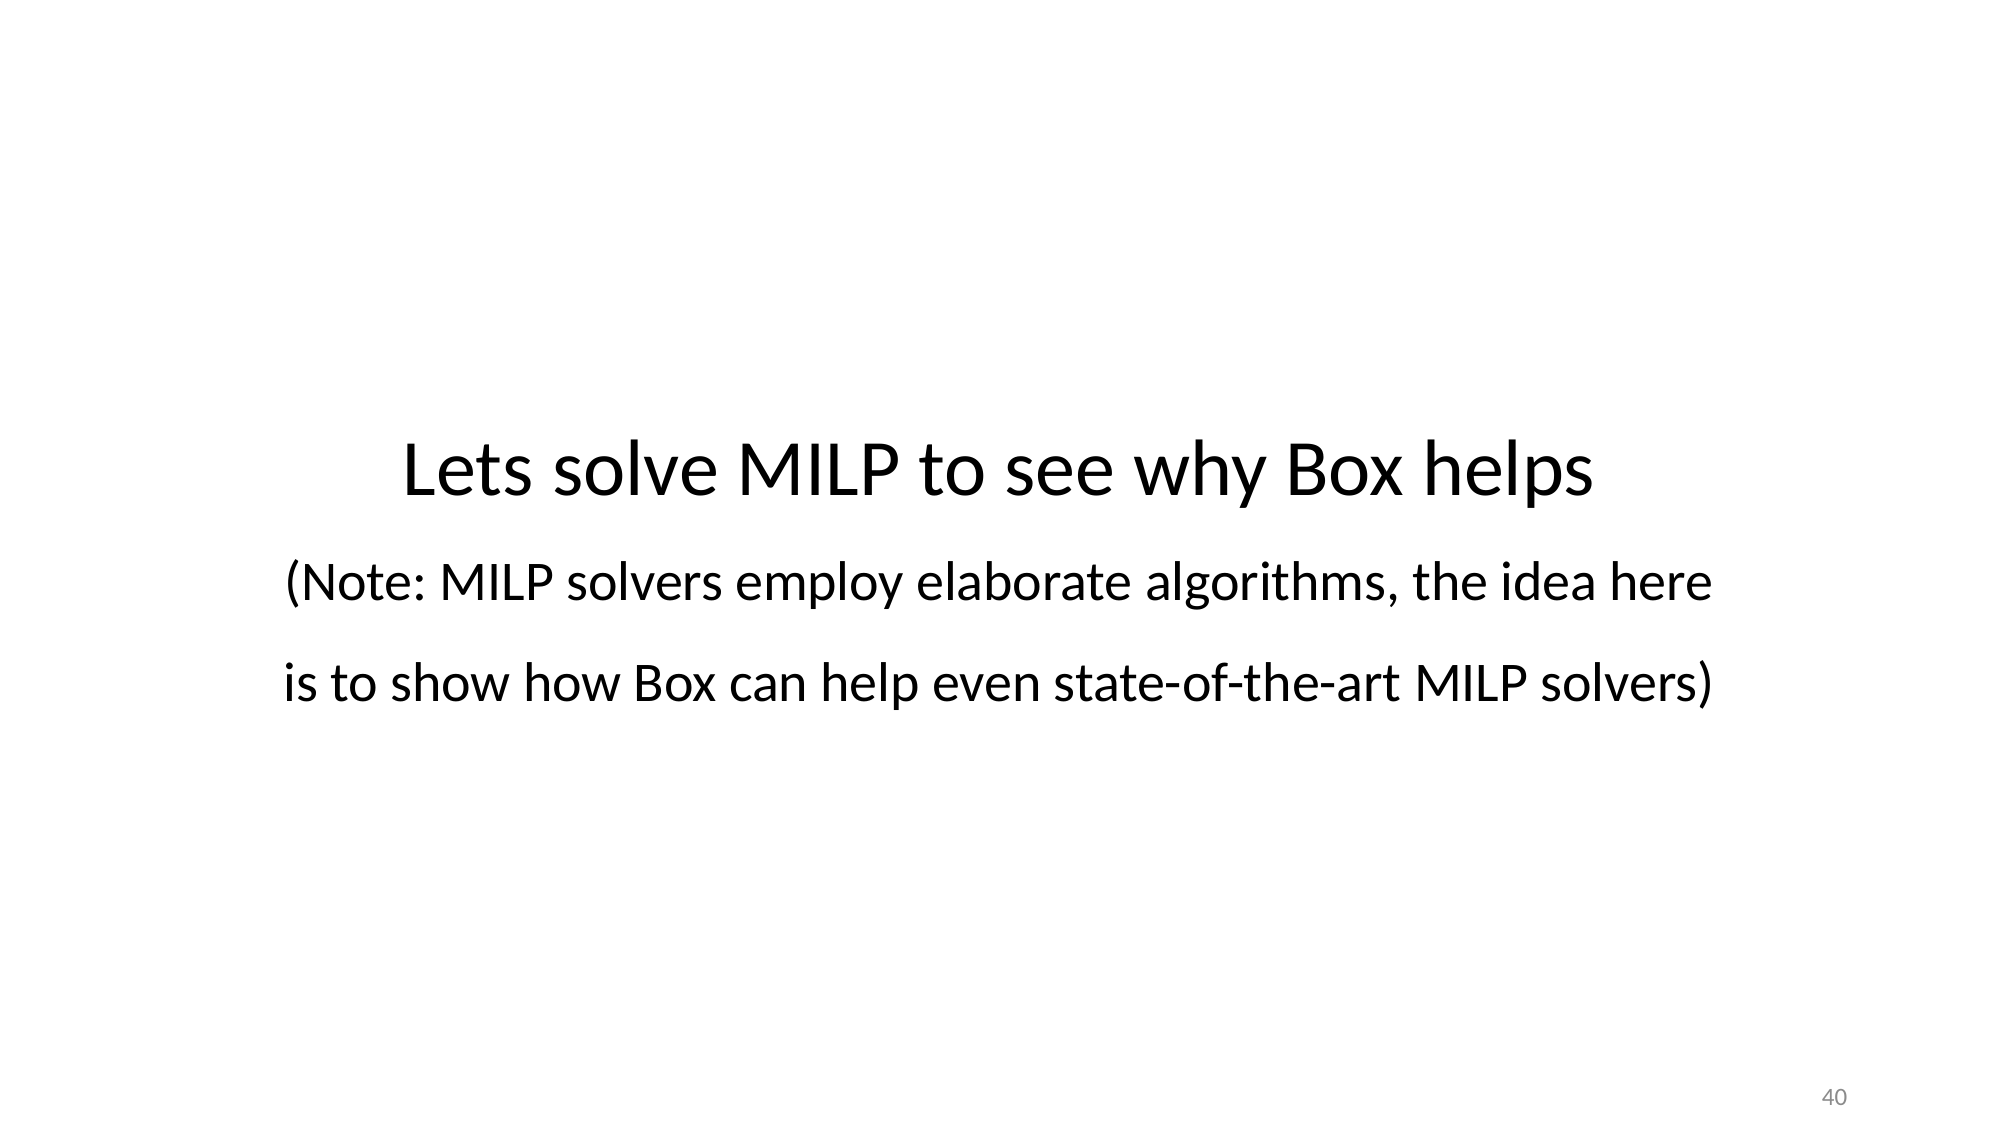

# Lets solve MILP to see why Box helps (Note: MILP solvers employ elaborate algorithms, the idea here is to show how Box can help even state-of-the-art MILP solvers)
40